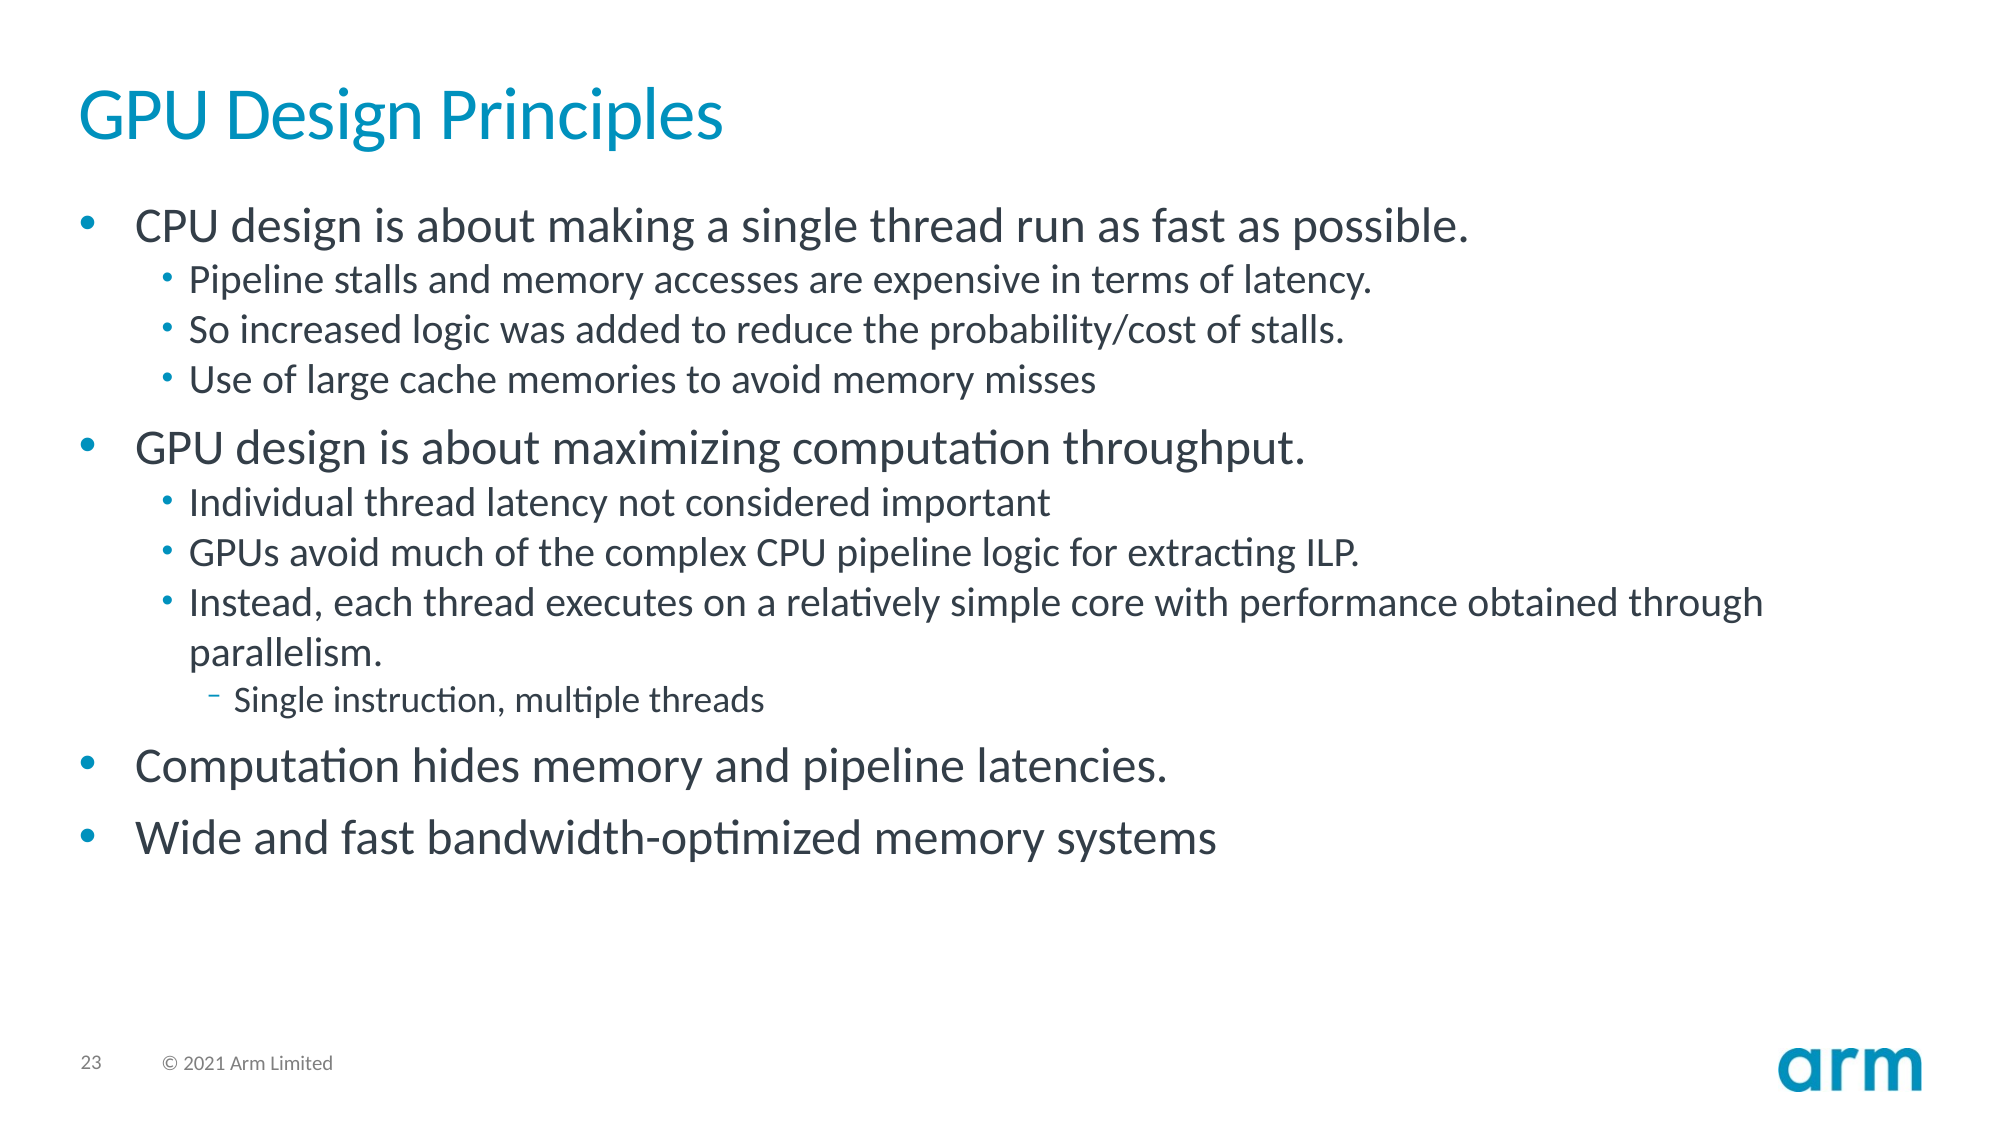

# GPU Design Principles
CPU design is about making a single thread run as fast as possible.
Pipeline stalls and memory accesses are expensive in terms of latency.
So increased logic was added to reduce the probability/cost of stalls.
Use of large cache memories to avoid memory misses
GPU design is about maximizing computation throughput.
Individual thread latency not considered important
GPUs avoid much of the complex CPU pipeline logic for extracting ILP.
Instead, each thread executes on a relatively simple core with performance obtained through parallelism.
Single instruction, multiple threads
Computation hides memory and pipeline latencies.
Wide and fast bandwidth-optimized memory systems